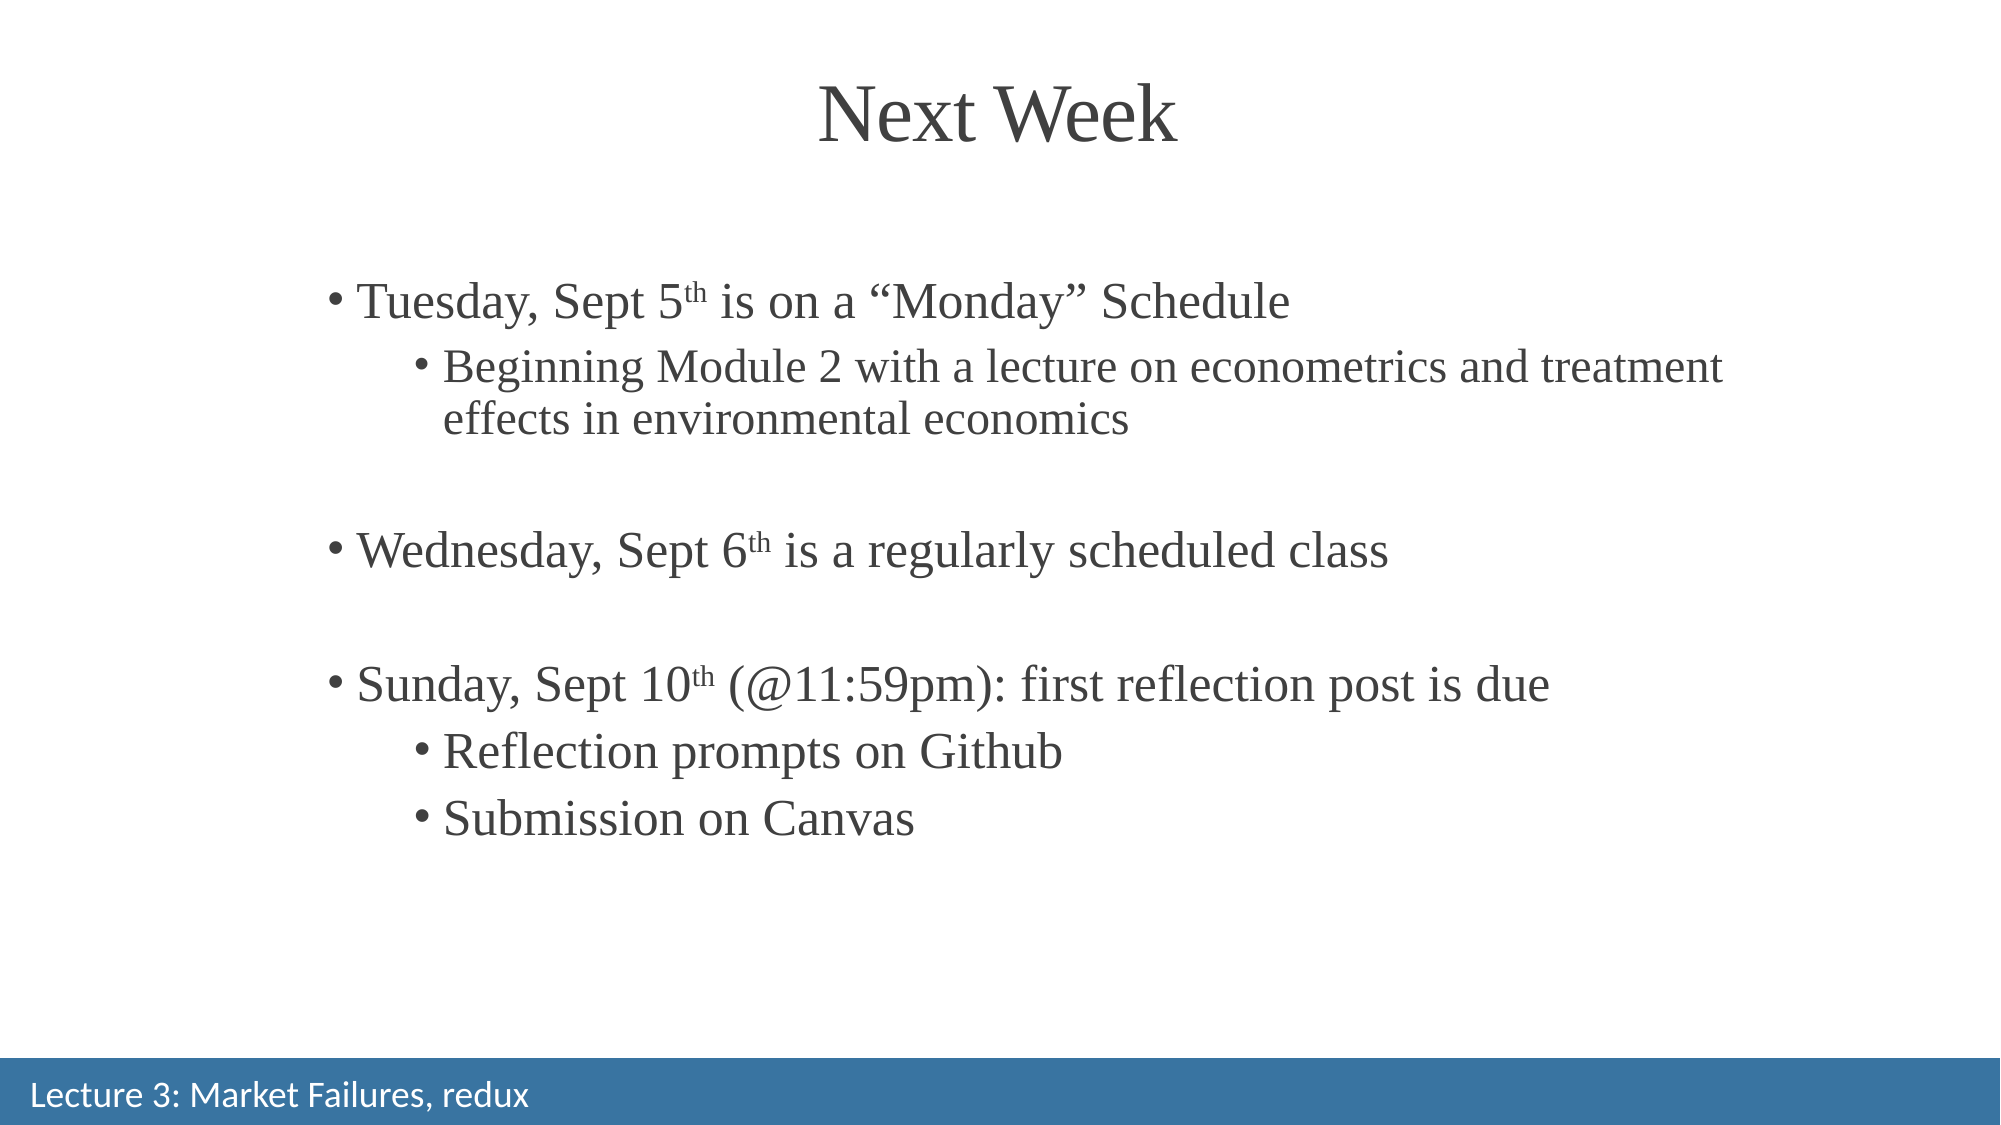

# Next Week
Tuesday, Sept 5th is on a “Monday” Schedule
Beginning Module 2 with a lecture on econometrics and treatment effects in environmental economics

Wednesday, Sept 6th is a regularly scheduled class

Sunday, Sept 10th (@11:59pm): first reflection post is due
Reflection prompts on Github
Submission on Canvas